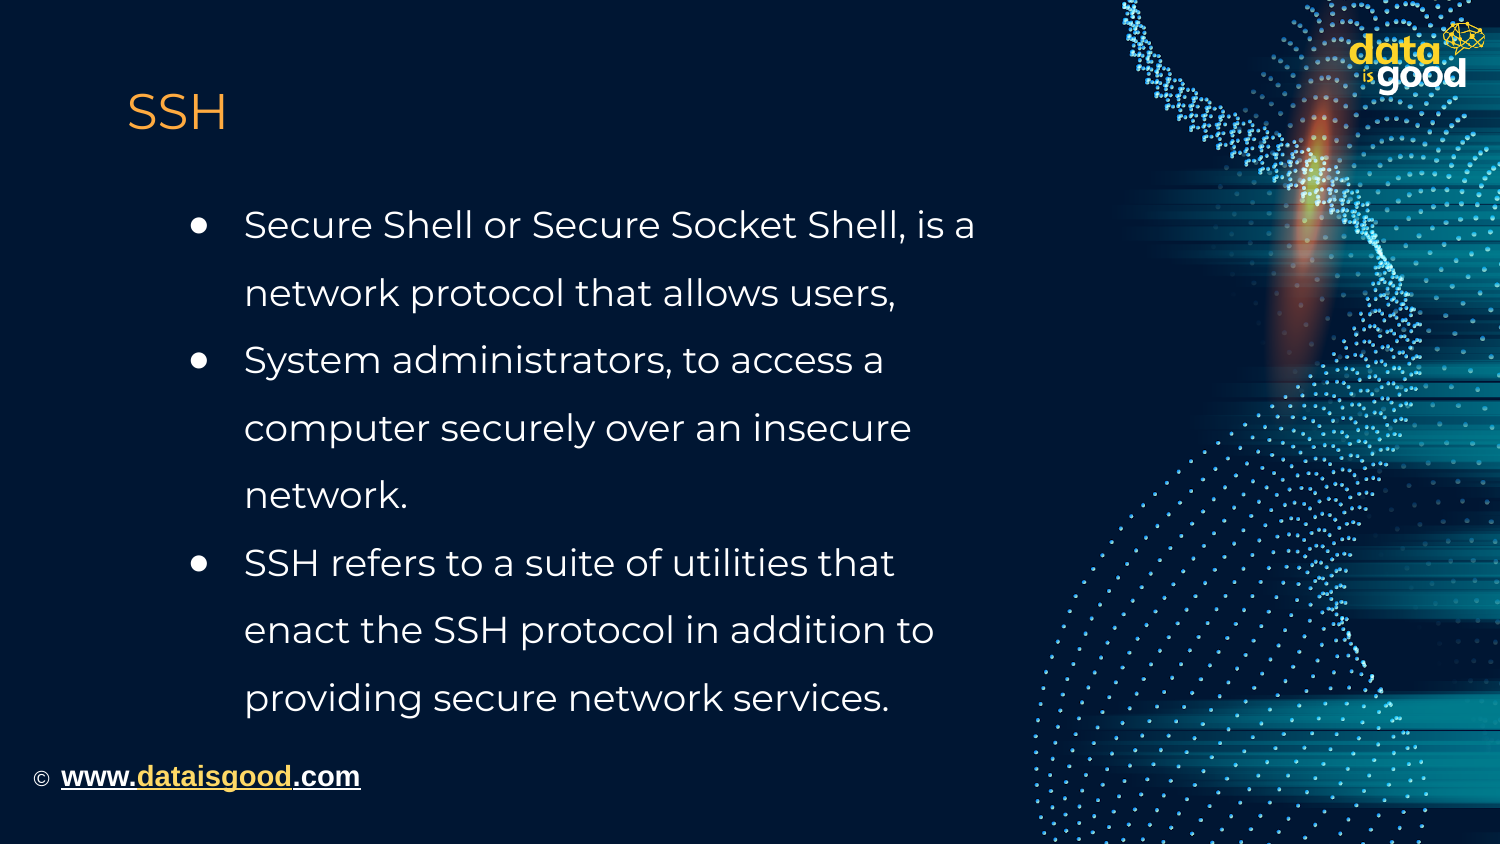

# SSH
Secure Shell or Secure Socket Shell, is a network protocol that allows users,
System administrators, to access a computer securely over an insecure network.
SSH refers to a suite of utilities that enact the SSH protocol in addition to providing secure network services.